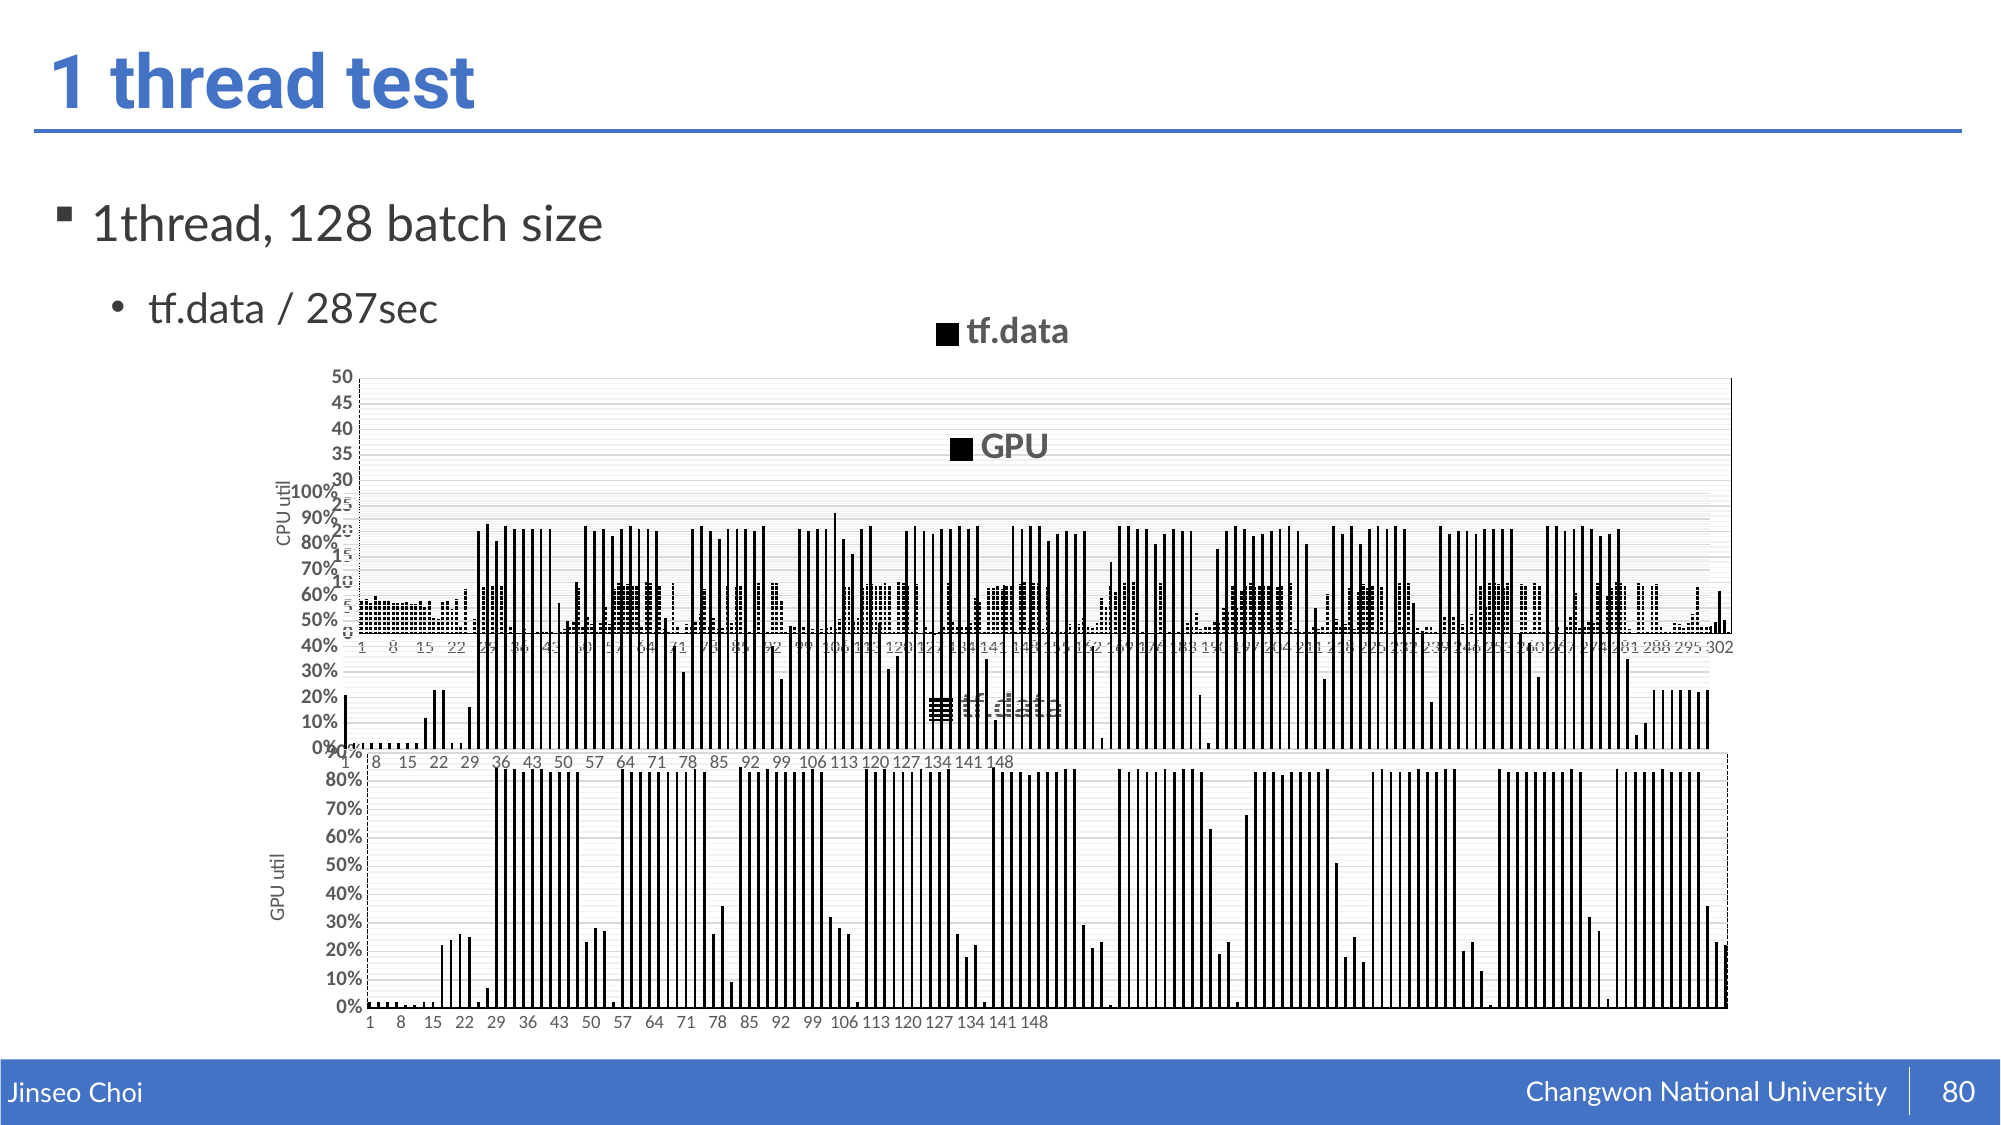

# 1 thread test
1thread, 128 batch size
tf.data / 287sec

### Chart

| Category | tf.data |
|---|---|

### Chart

| Category | GPU |
|---|---|

### Chart

| Category | tf.data |
|---|---|
80